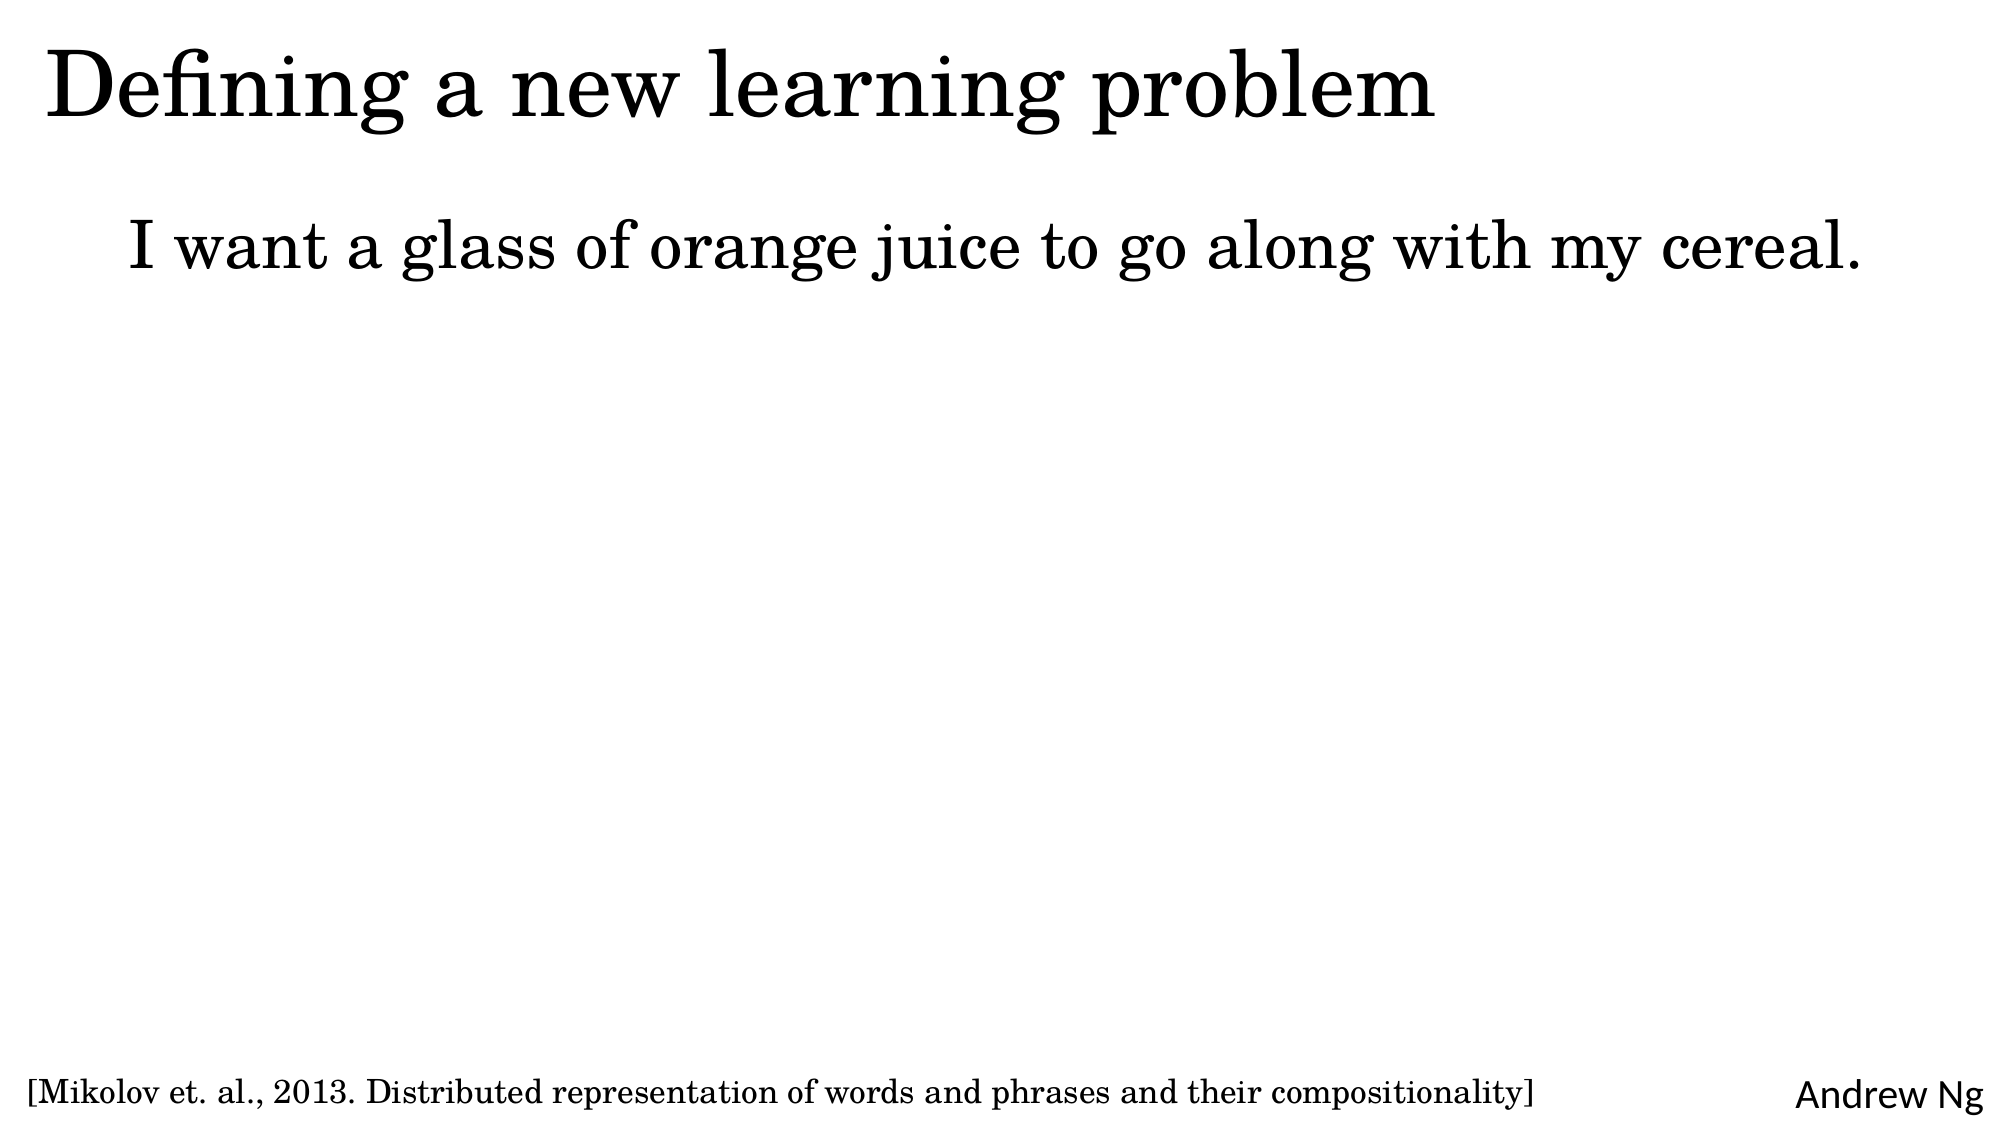

# Defining a new learning problem
I want a glass of orange juice to go along with my cereal.
[Mikolov et. al., 2013. Distributed representation of words and phrases and their compositionality]